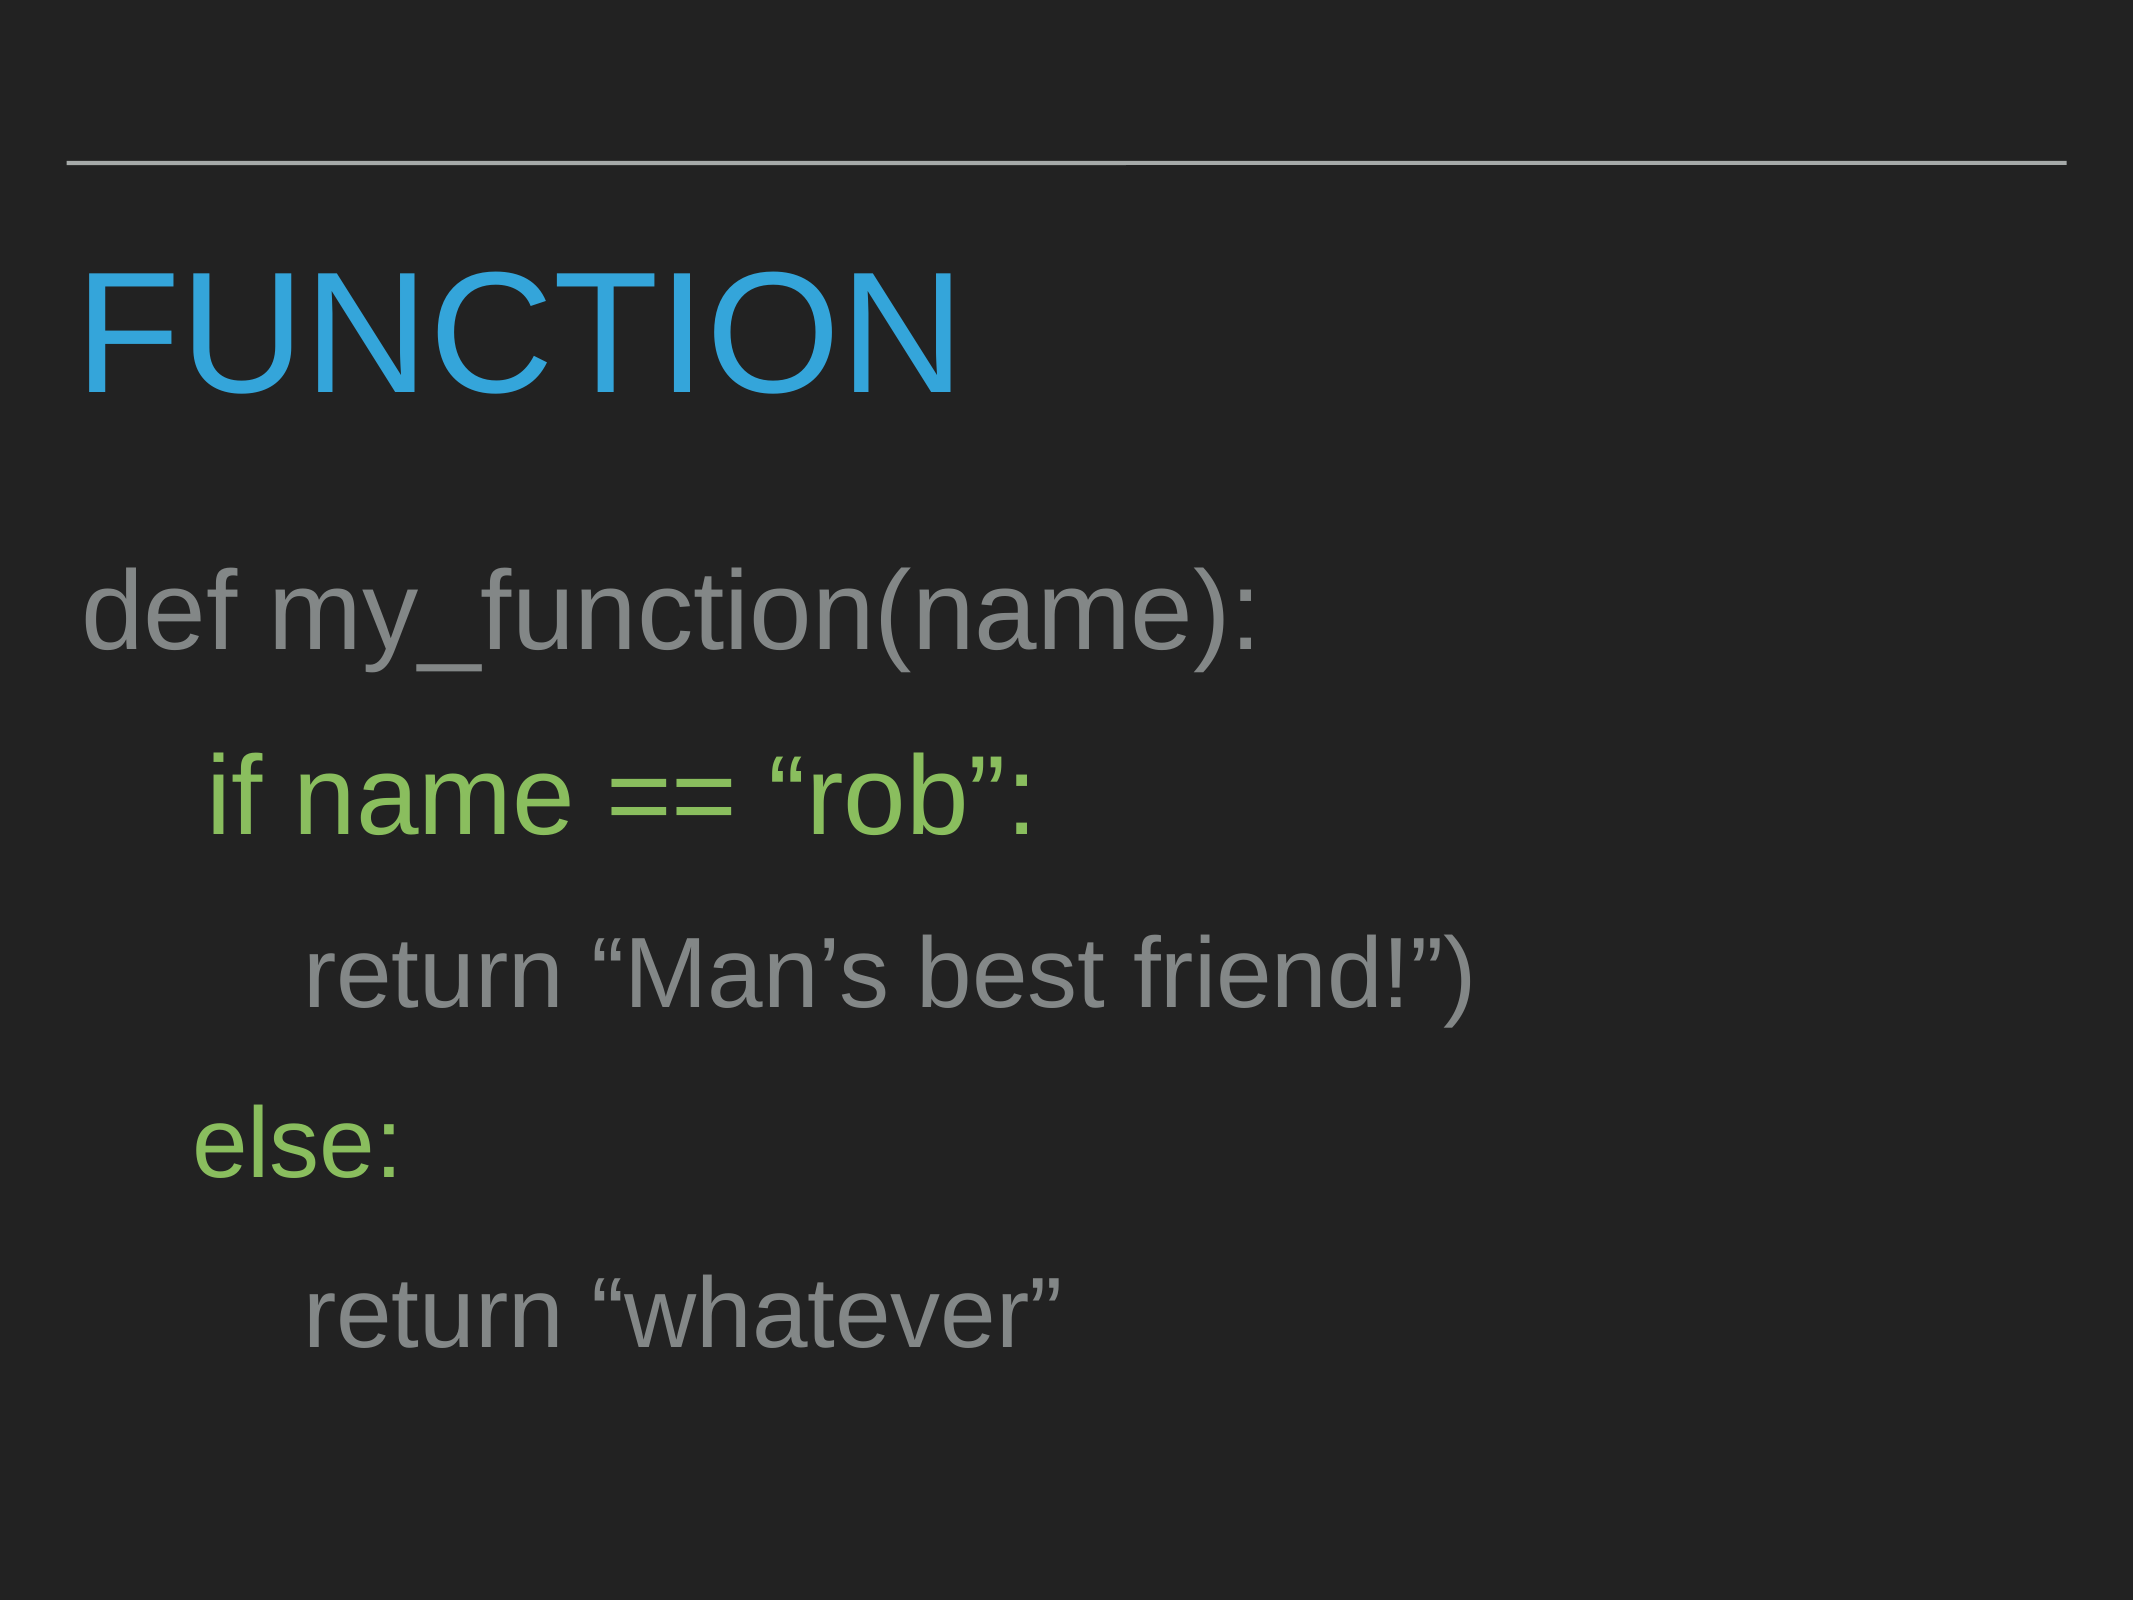

# Function
def my_function(name):
    if name == “rob”:
        return “Man’s best friend!”)
    else:
        return “whatever”